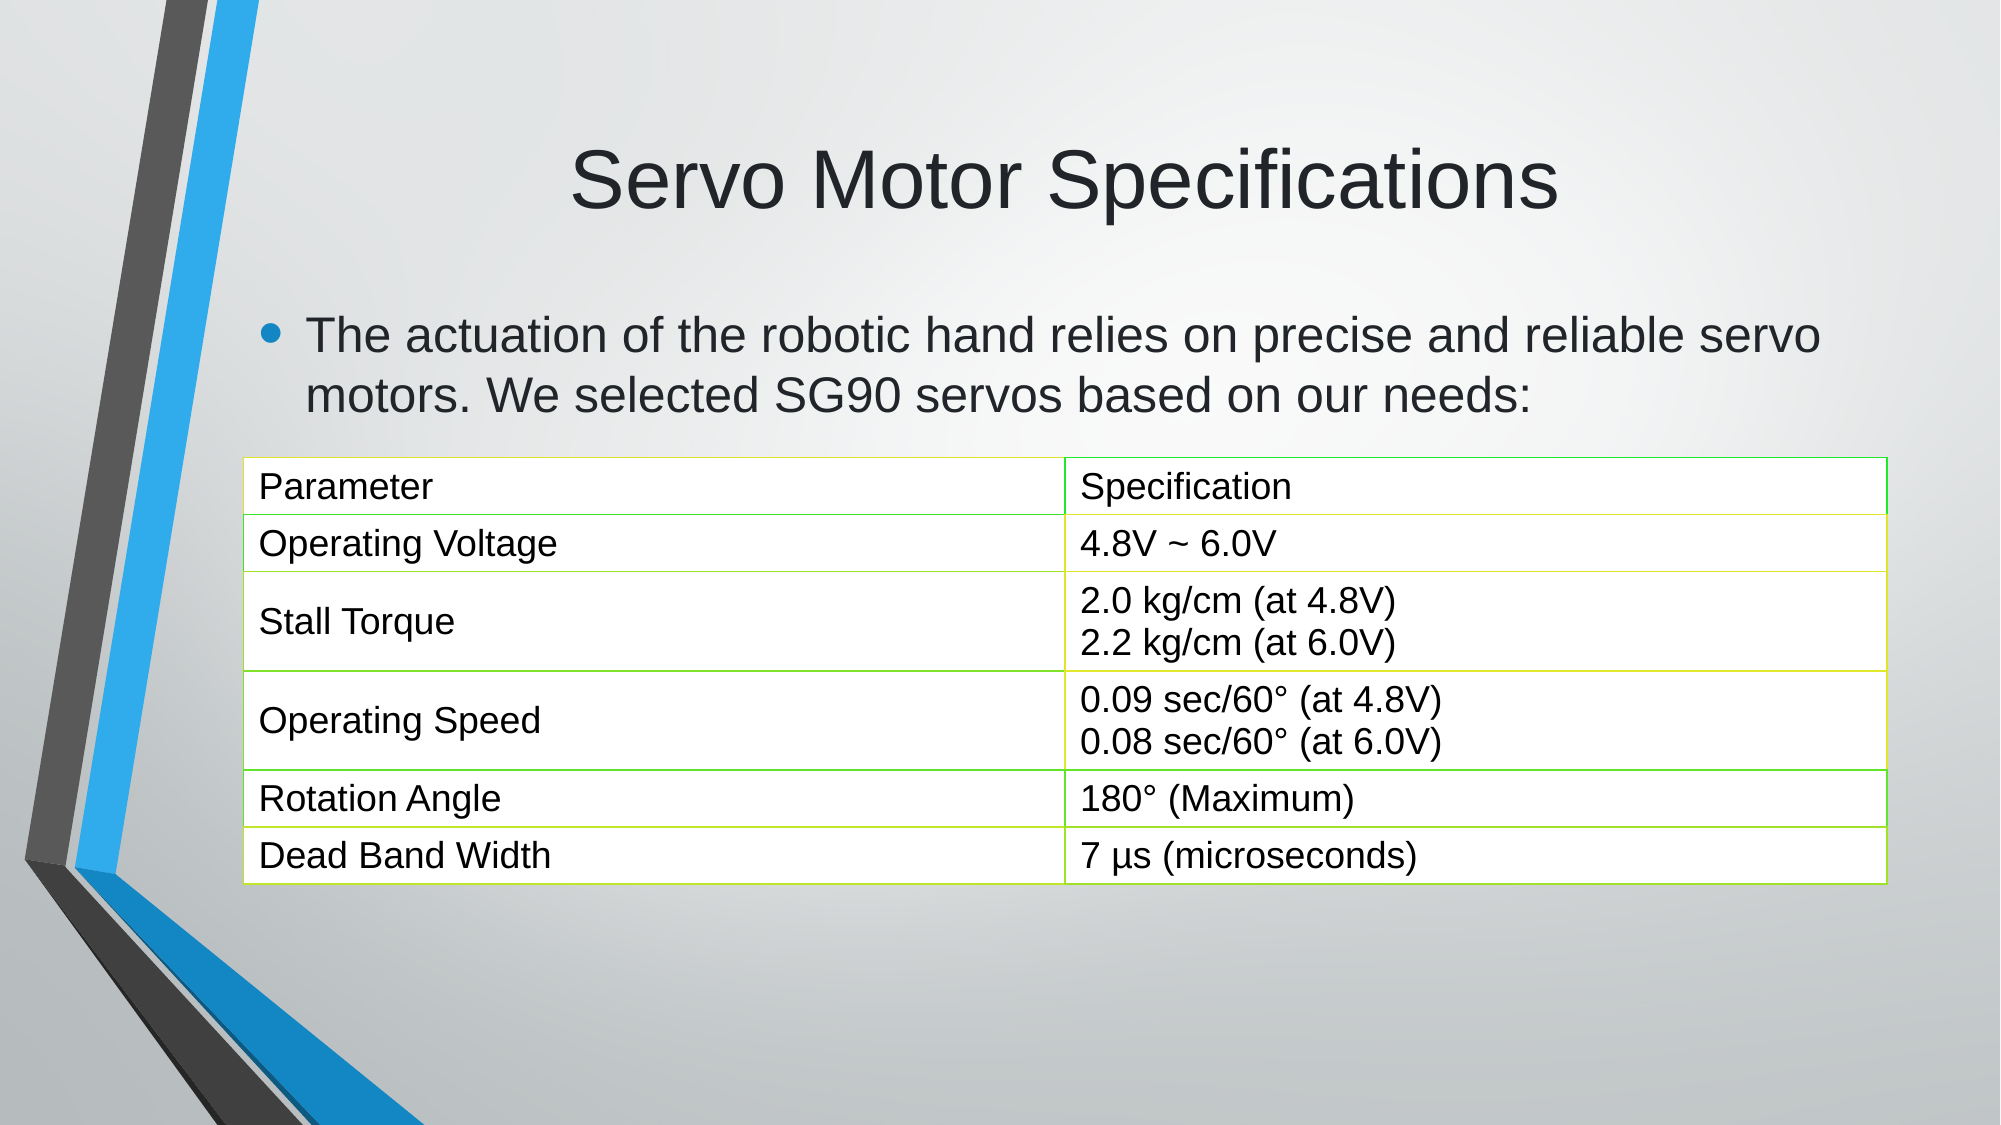

# Servo Motor Specifications
The actuation of the robotic hand relies on precise and reliable servo motors. We selected SG90 servos based on our needs:

| Parameter | Specification |
| --- | --- |
| Operating Voltage | 4.8V ~ 6.0V |
| Stall Torque | 2.0 kg/cm (at 4.8V) 2.2 kg/cm (at 6.0V) |
| Operating Speed | 0.09 sec/60° (at 4.8V) 0.08 sec/60° (at 6.0V) |
| Rotation Angle | 180° (Maximum) |
| Dead Band Width | 7 µs (microseconds) |